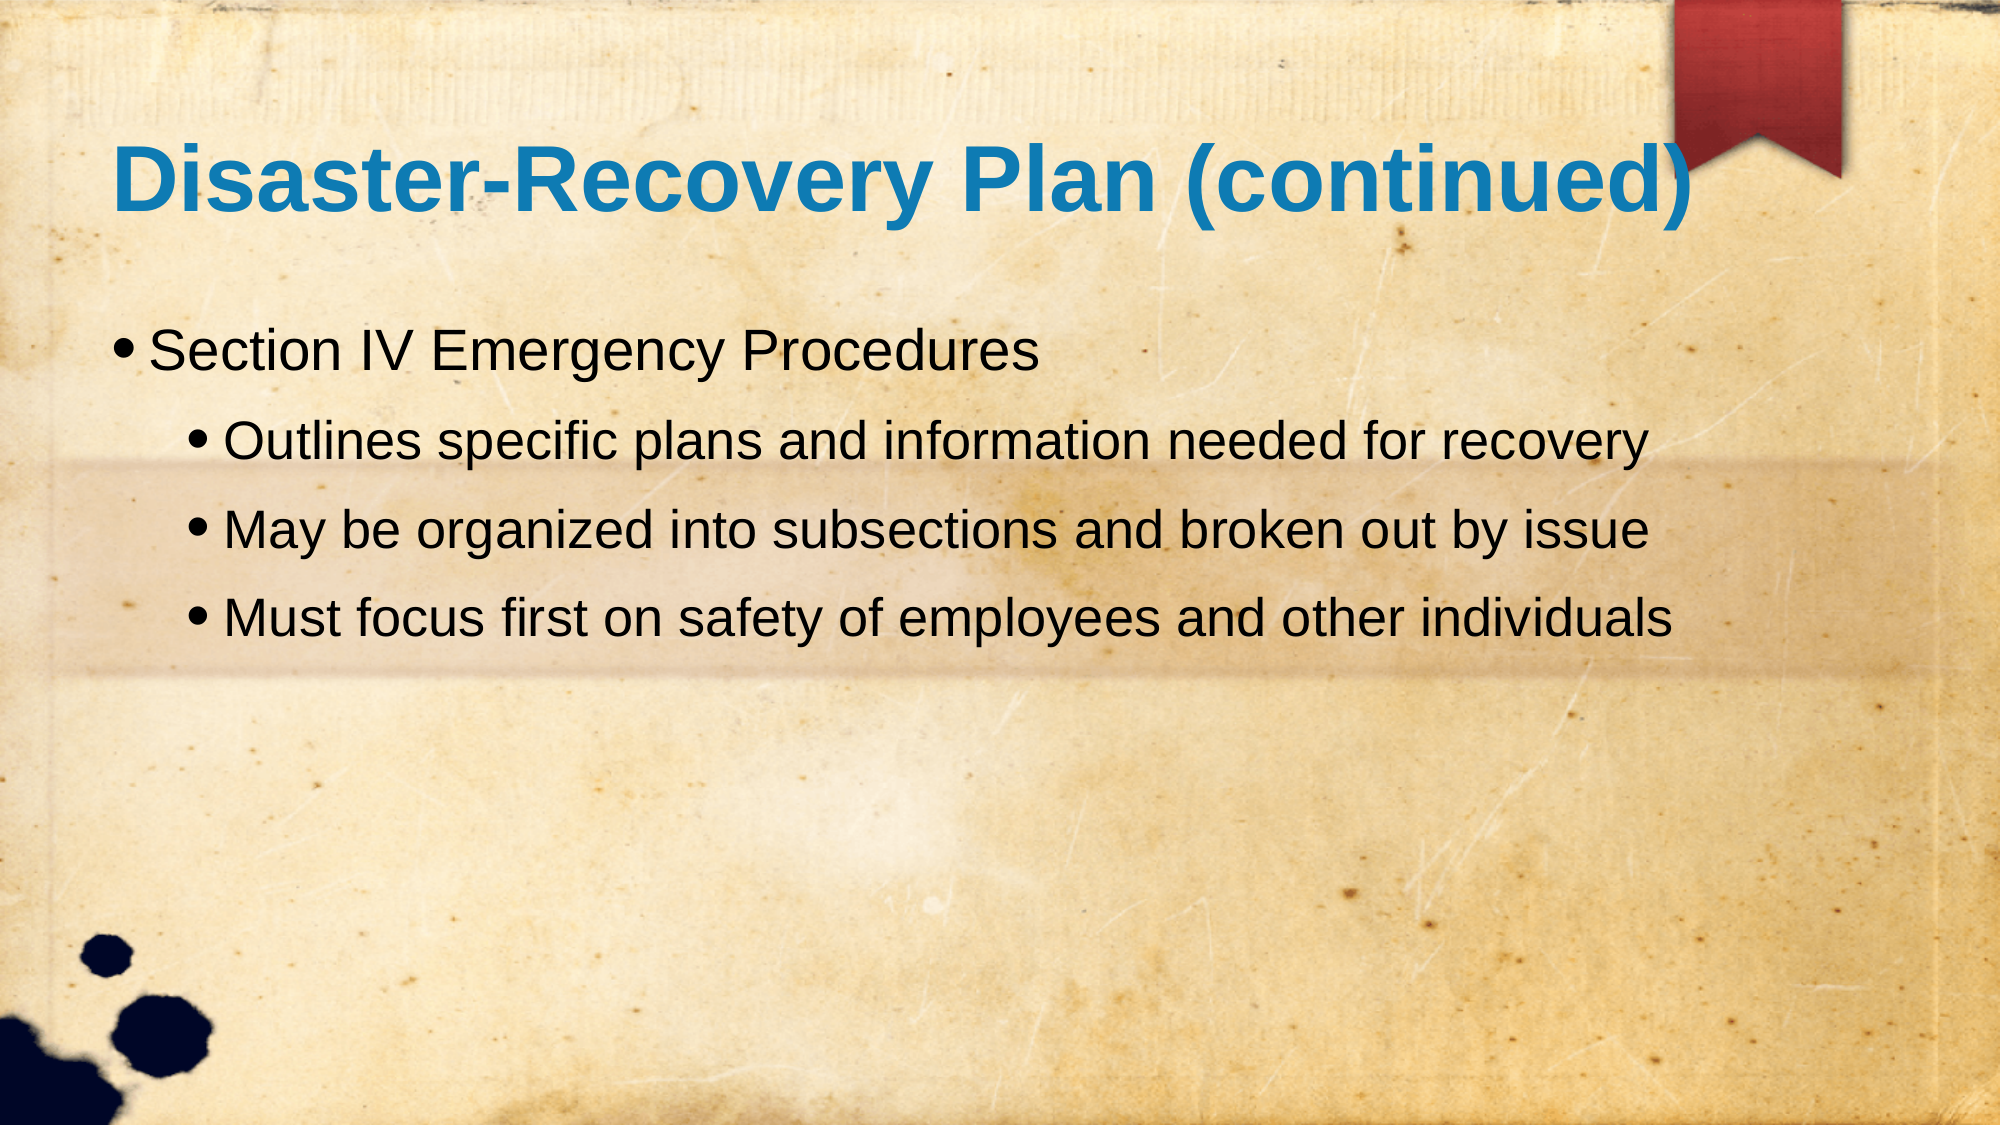

Disaster-Recovery Plan (continued)
Section IV Emergency Procedures
Outlines specific plans and information needed for recovery
May be organized into subsections and broken out by issue
Must focus first on safety of employees and other individuals